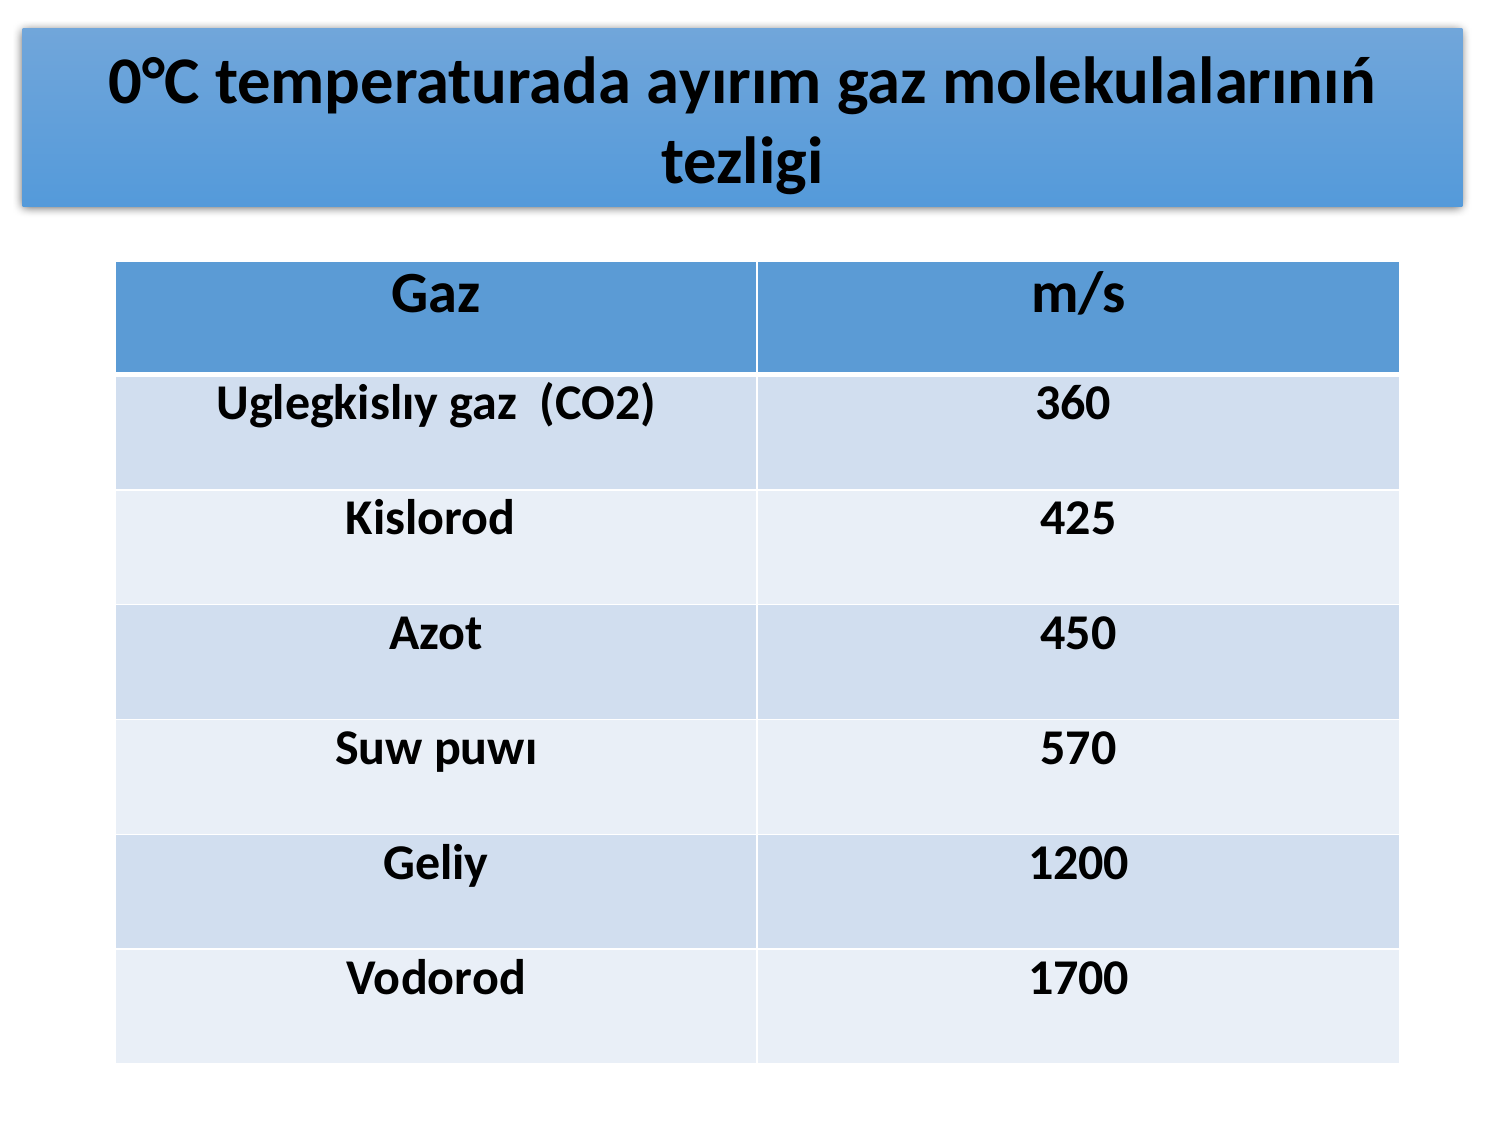

0°С temperaturada аyırım gaz molekulalarınıń tezligi
| Gaz | m/s |
| --- | --- |
| Uglegkislıy gaz (СО2) | 360 |
| Kislorod | 425 |
| Azot | 450 |
| Suw puwı | 570 |
| Geliy | 1200 |
| Vodorod | 1700 |